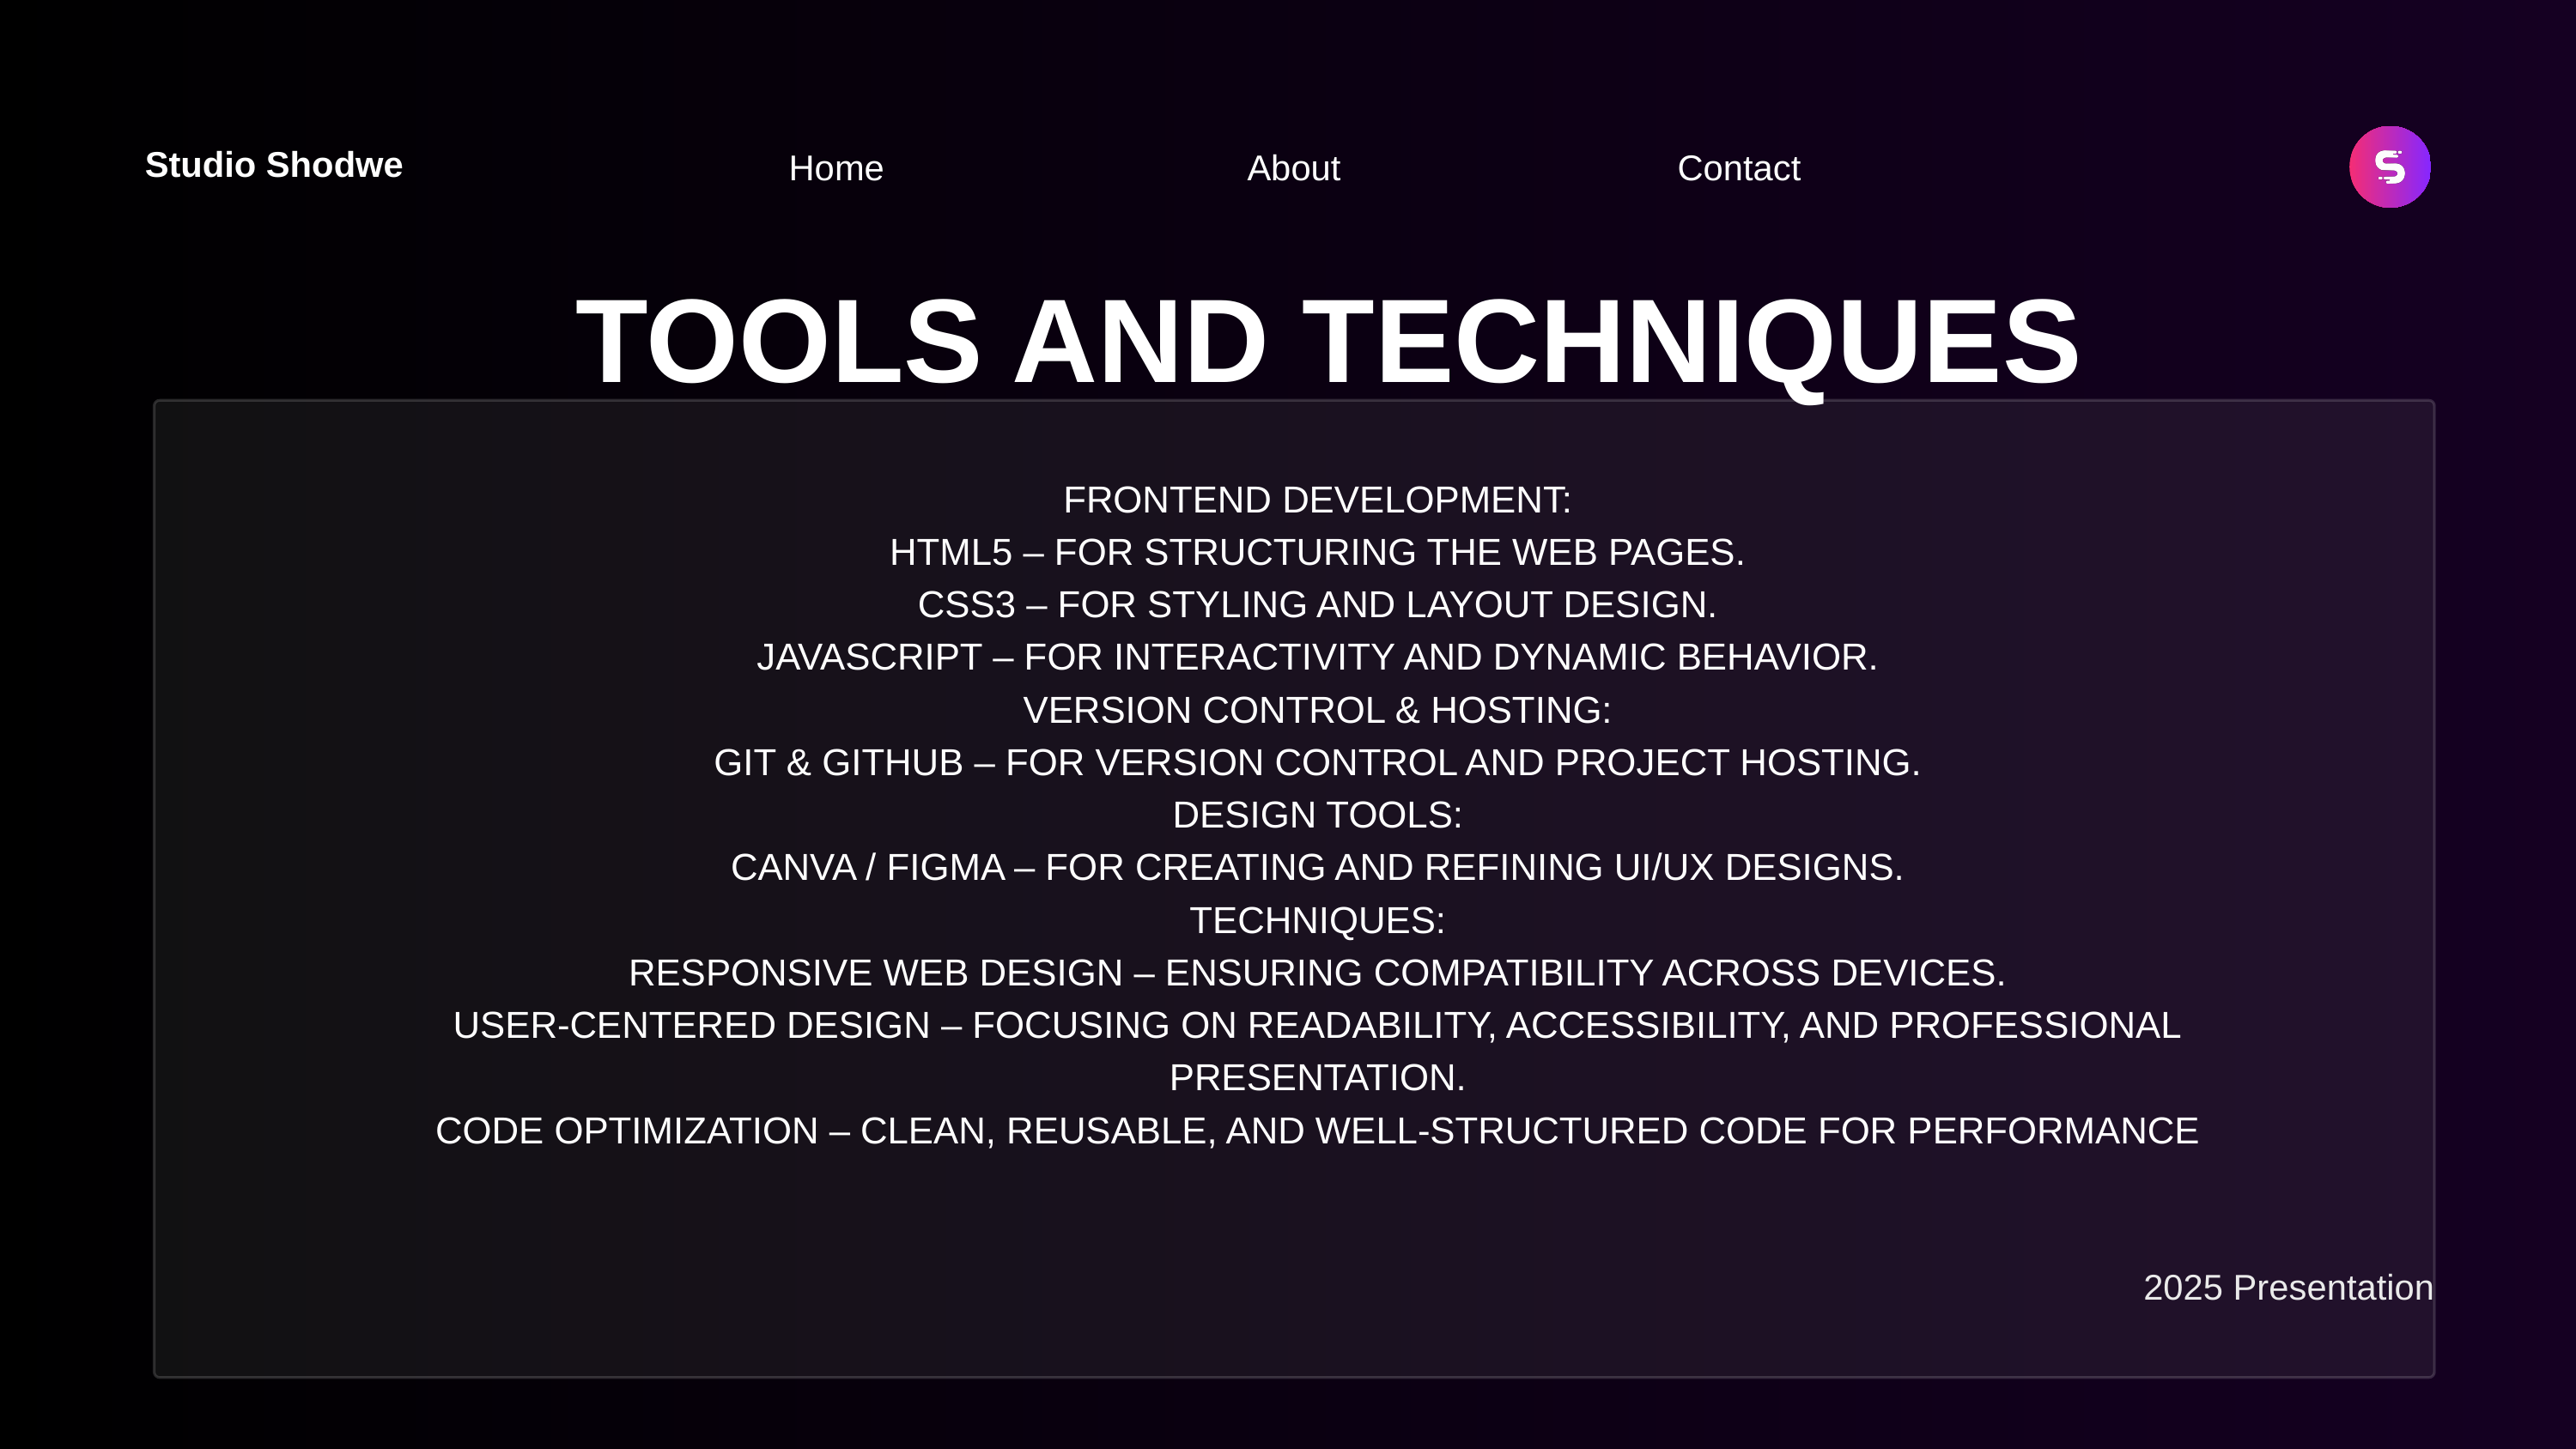

Home
About
Contact
Studio Shodwe

TOOLS AND TECHNIQUES

FRONTEND DEVELOPMENT:
HTML5 – FOR STRUCTURING THE WEB PAGES.
CSS3 – FOR STYLING AND LAYOUT DESIGN.
JAVASCRIPT – FOR INTERACTIVITY AND DYNAMIC BEHAVIOR.
VERSION CONTROL & HOSTING:
GIT & GITHUB – FOR VERSION CONTROL AND PROJECT HOSTING.
DESIGN TOOLS:
CANVA / FIGMA – FOR CREATING AND REFINING UI/UX DESIGNS.
TECHNIQUES:
RESPONSIVE WEB DESIGN – ENSURING COMPATIBILITY ACROSS DEVICES.
USER-CENTERED DESIGN – FOCUSING ON READABILITY, ACCESSIBILITY, AND PROFESSIONAL
PRESENTATION.
CODE OPTIMIZATION – CLEAN, REUSABLE, AND WELL-STRUCTURED CODE FOR PERFORMANCE

2025 Presentation